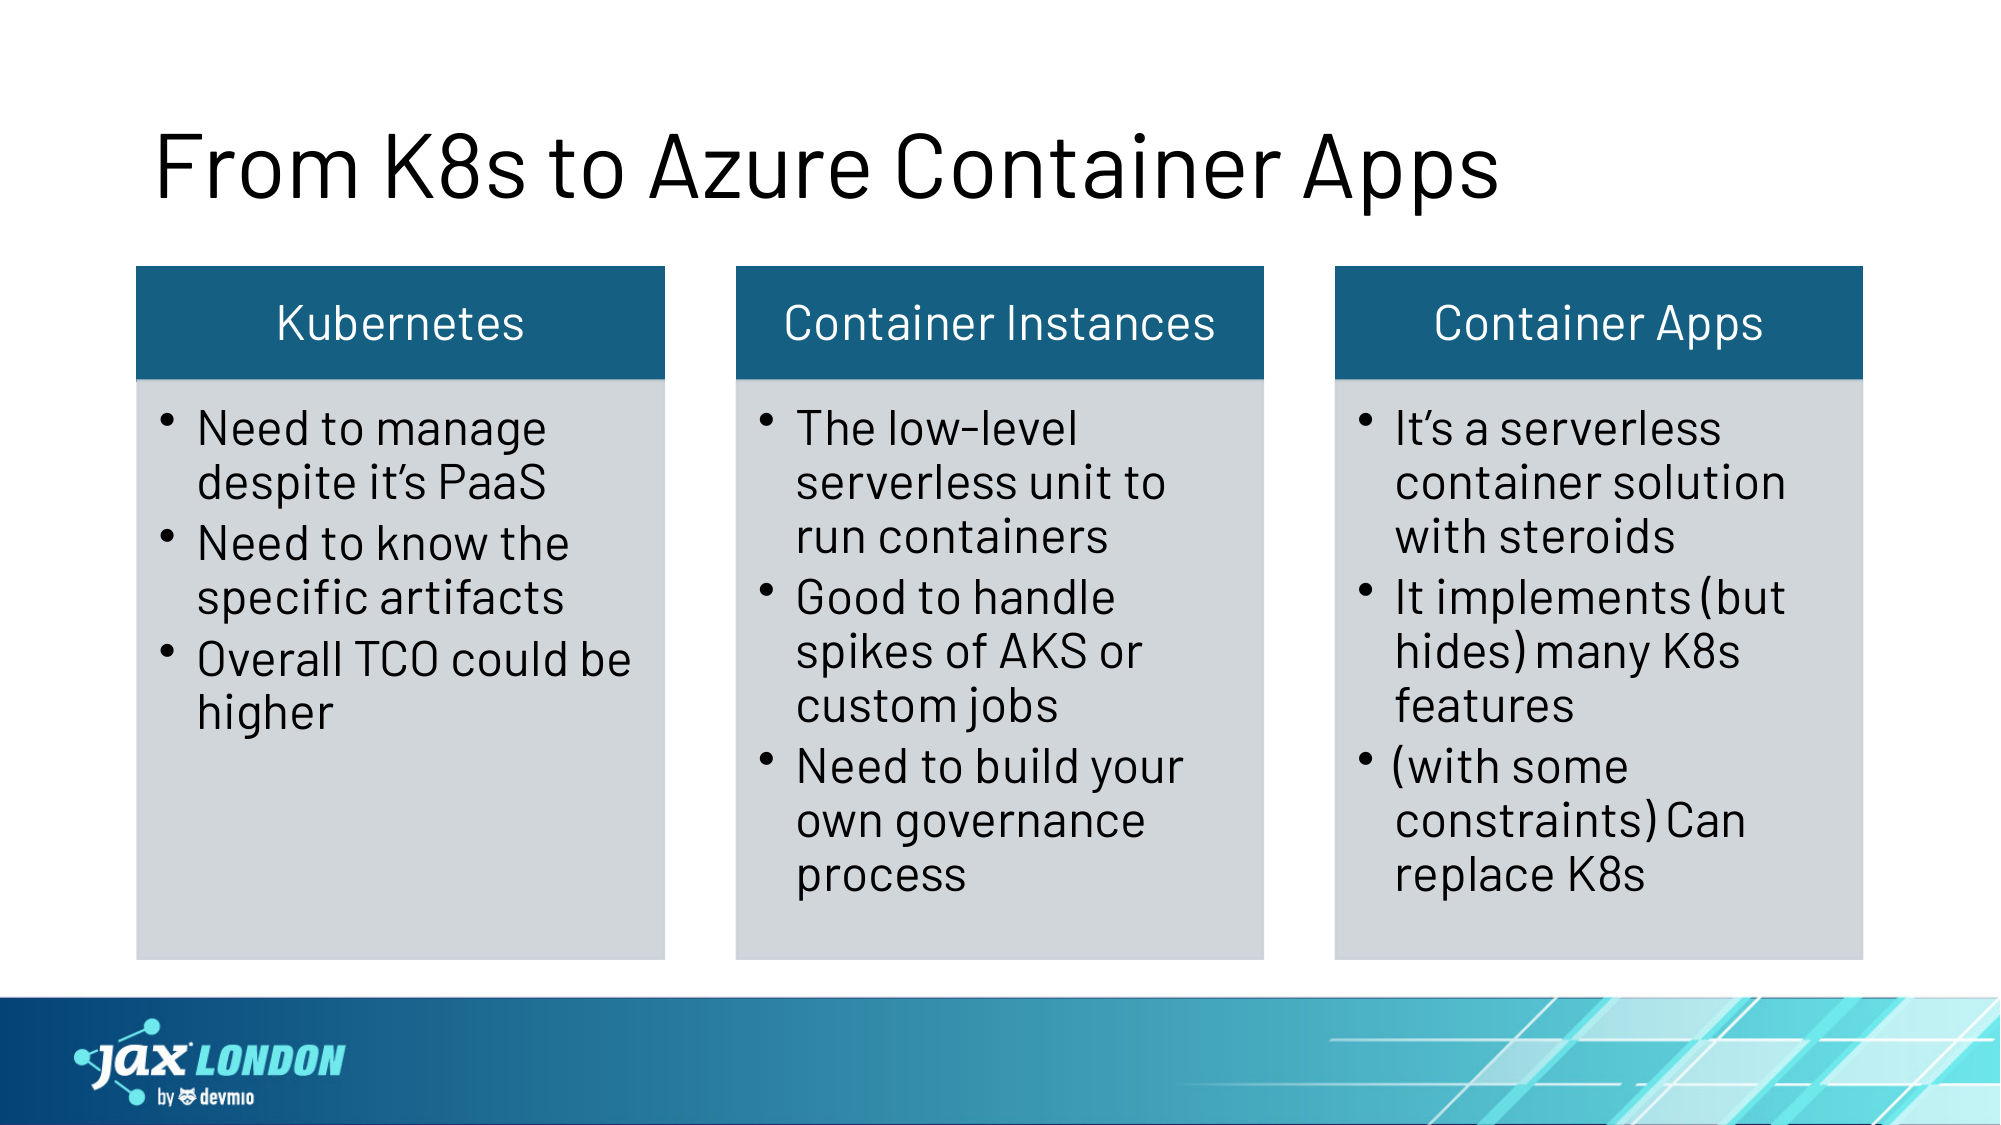

# From K8s to Azure Container Apps
Kubernetes
Need to manage despite it’s PaaS
Need to know the specific artifacts
Overall TCO could be higher
Container Instances
The low-level serverless unit to run containers
Good to handle spikes of AKS or custom jobs
Need to build your own governance process
Container Apps
It’s a serverless container solution with steroids
It implements (but hides) many K8s features
(with some constraints) Can replace K8s